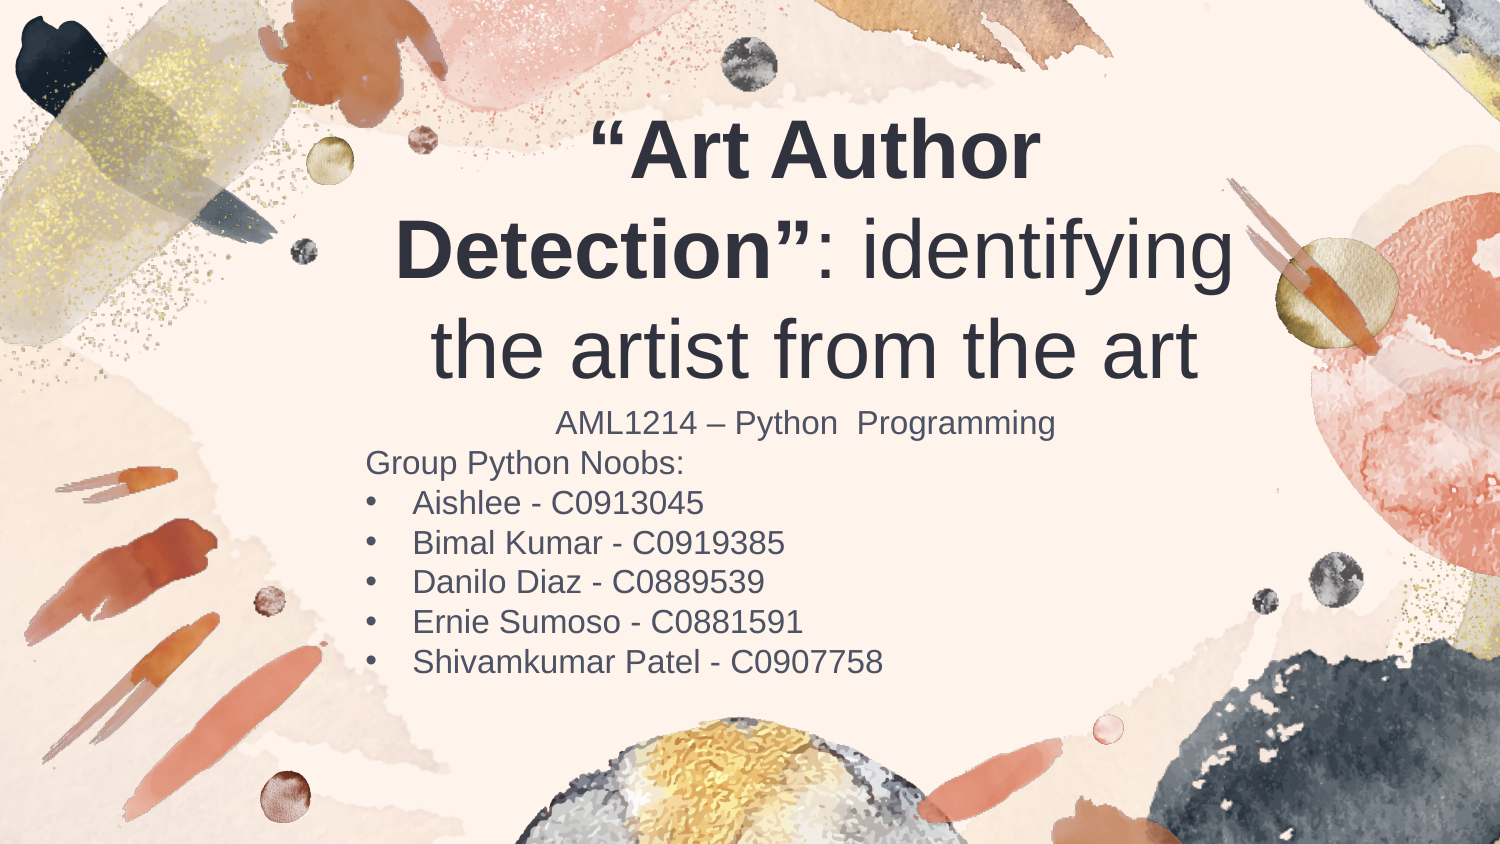

# “Art Author Detection”: identifying the artist from the art
AML1214 – Python  Programming
Group Python Noobs:
Aishlee - C0913045
Bimal Kumar - C0919385
Danilo Diaz - C0889539
Ernie Sumoso - C0881591
Shivamkumar Patel - C0907758